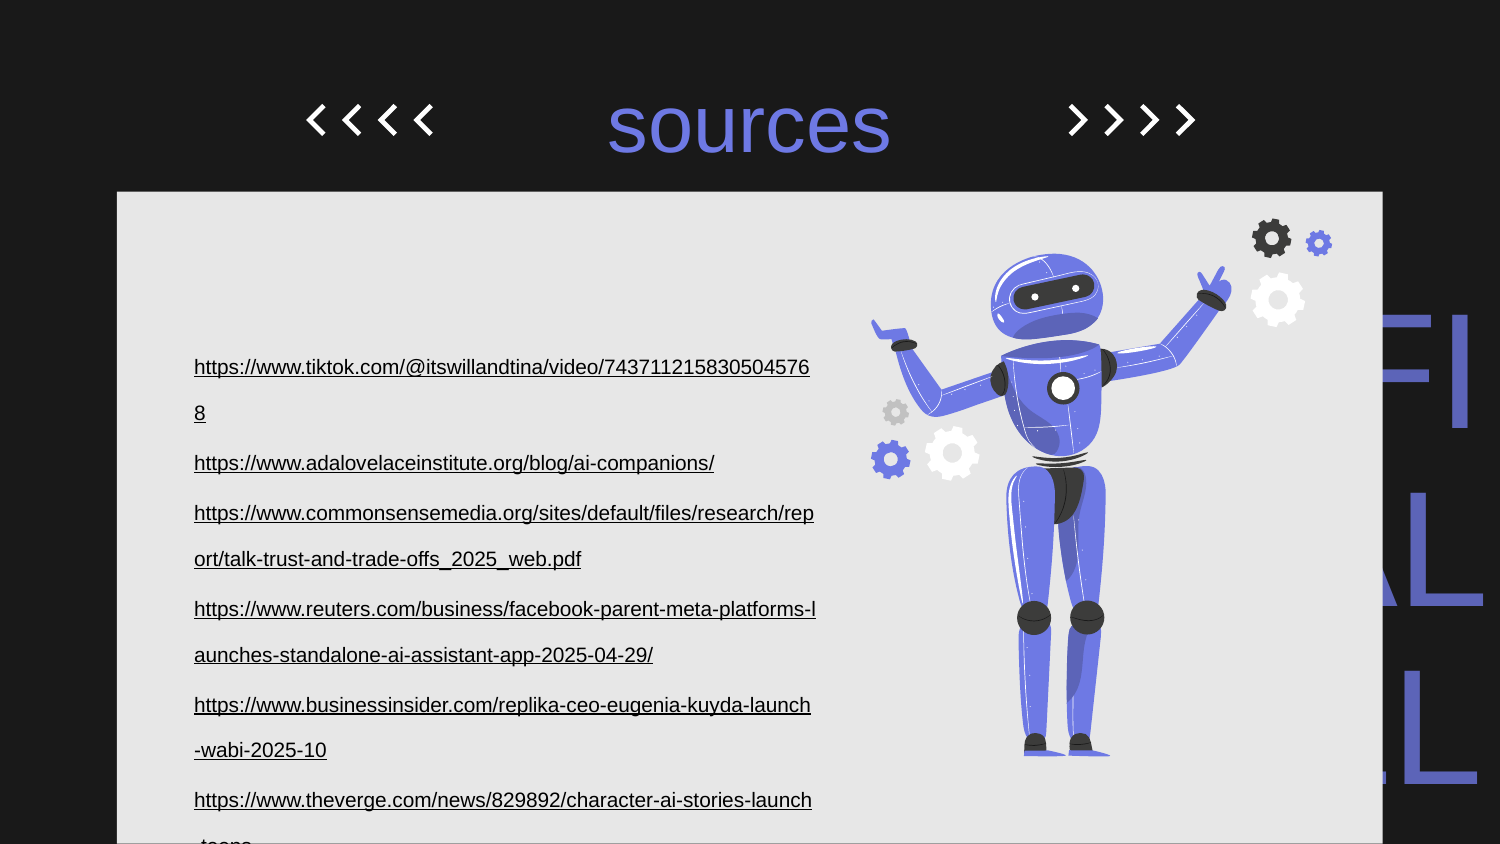

# sources

https://www.tiktok.com/@itswillandtina/video/7437112158305045768
https://www.adalovelaceinstitute.org/blog/ai-companions/
https://www.commonsensemedia.org/sites/default/files/research/report/talk-trust-and-trade-offs_2025_web.pdf
https://www.reuters.com/business/facebook-parent-meta-platforms-launches-standalone-ai-assistant-app-2025-04-29/
https://www.businessinsider.com/replika-ceo-eugenia-kuyda-launch-wabi-2025-10
https://www.theverge.com/news/829892/character-ai-stories-launch-teens
https://scale.stanford.edu/ai/repository/illusions-intimacy-emotional-attachment-and-emerging-psychological-risks-human-ai